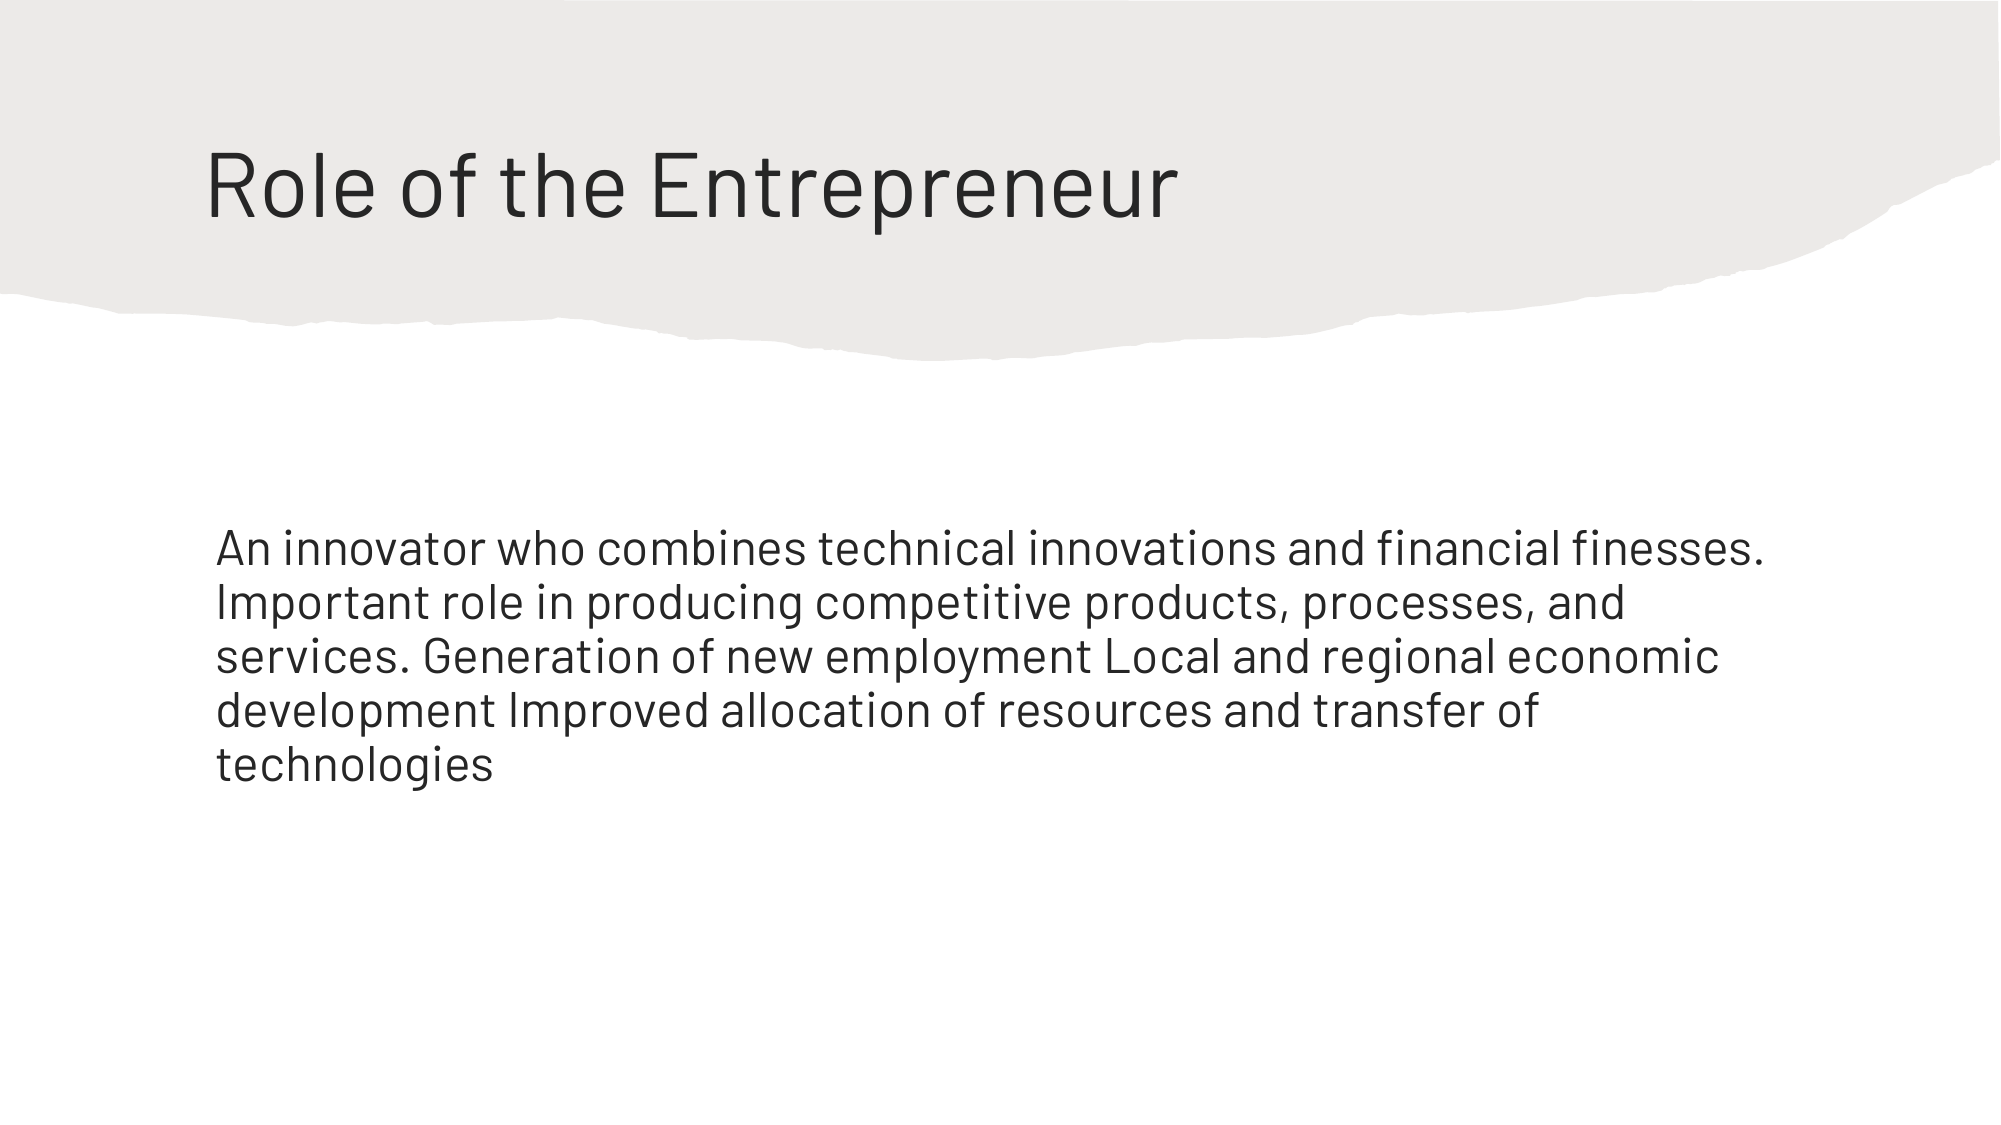

Role of the Entrepreneur
An innovator who combines technical innovations and financial finesses. Important role in producing competitive products, processes, and services. Generation of new employment Local and regional economic development Improved allocation of resources and transfer of technologies